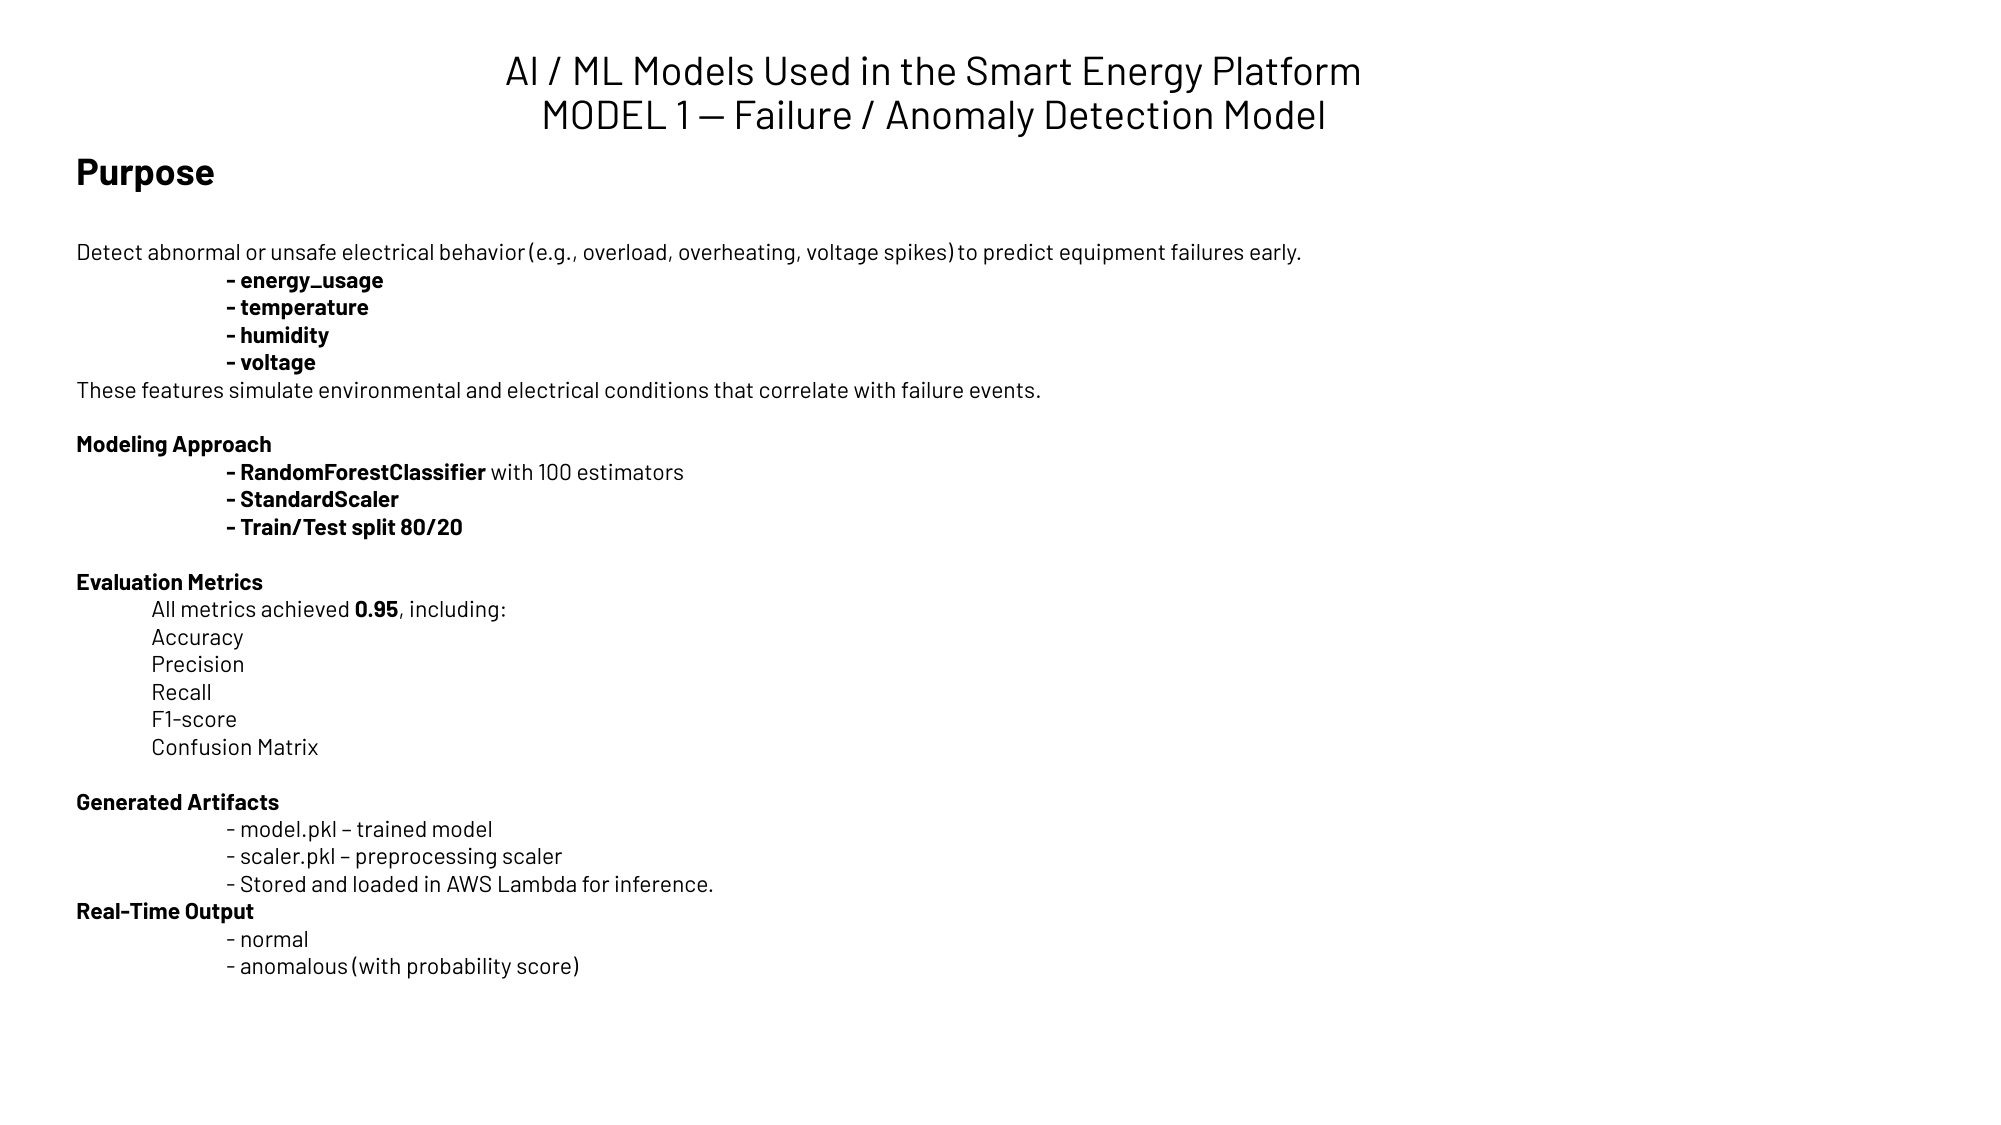

# AI / ML Models Used in the Smart Energy Platform MODEL 1 — Failure / Anomaly Detection Model
Purpose

Detect abnormal or unsafe electrical behavior (e.g., overload, overheating, voltage spikes) to predict equipment failures early.
	- energy_usage
	- temperature
	- humidity
	- voltage
These features simulate environmental and electrical conditions that correlate with failure events.

Modeling Approach
	- RandomForestClassifier with 100 estimators
	- StandardScaler
	- Train/Test split 80/20

Evaluation Metrics
All metrics achieved 0.95, including:
Accuracy
Precision
Recall
F1-score
Confusion Matrix

Generated Artifacts
	- model.pkl – trained model
	- scaler.pkl – preprocessing scaler
	- Stored and loaded in AWS Lambda for inference.
Real-Time Output
	- normal
	- anomalous (with probability score)